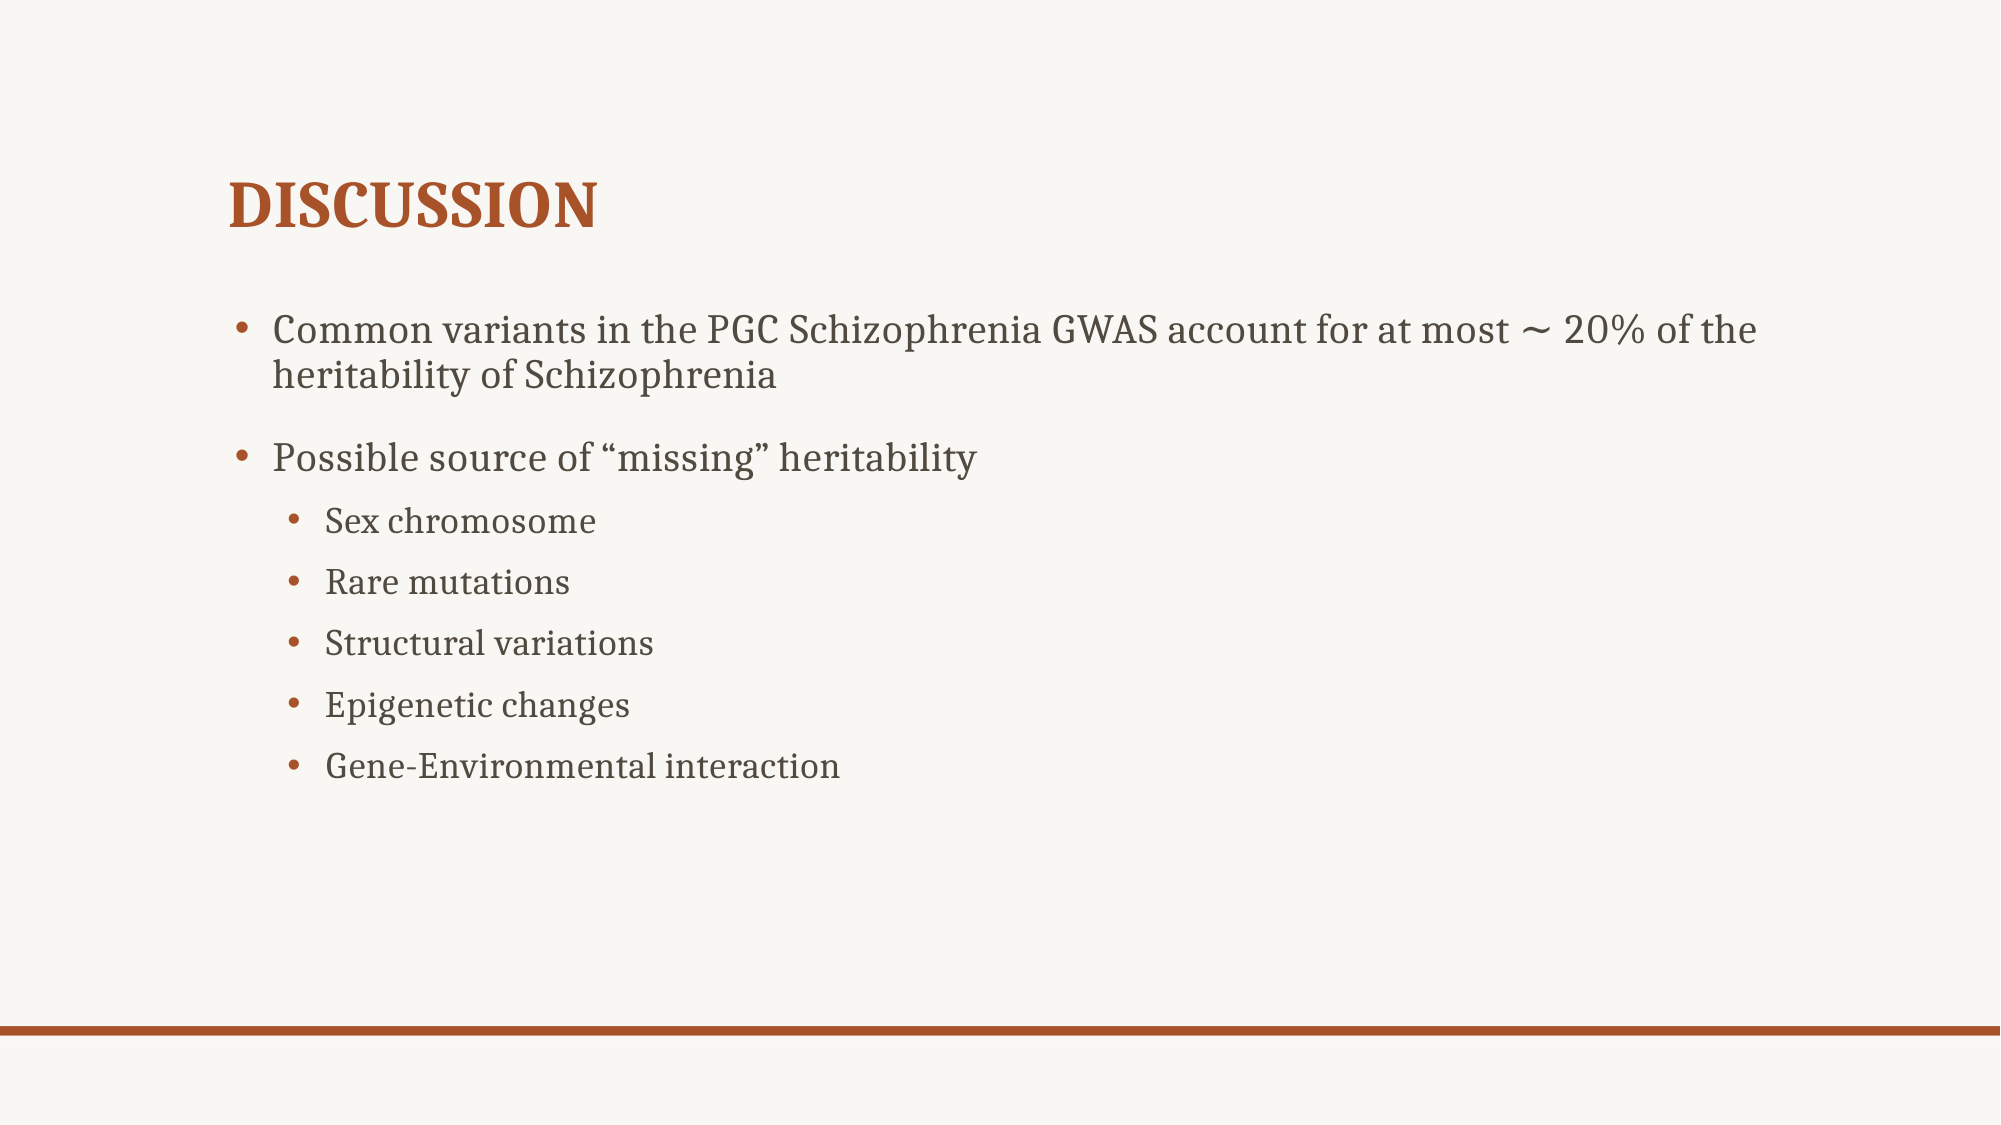

# Discussion
Common variants in the PGC Schizophrenia GWAS account for at most ∼ 20% of the heritability of Schizophrenia
Possible source of “missing” heritability
Sex chromosome
Rare mutations
Structural variations
Epigenetic changes
Gene-Environmental interaction